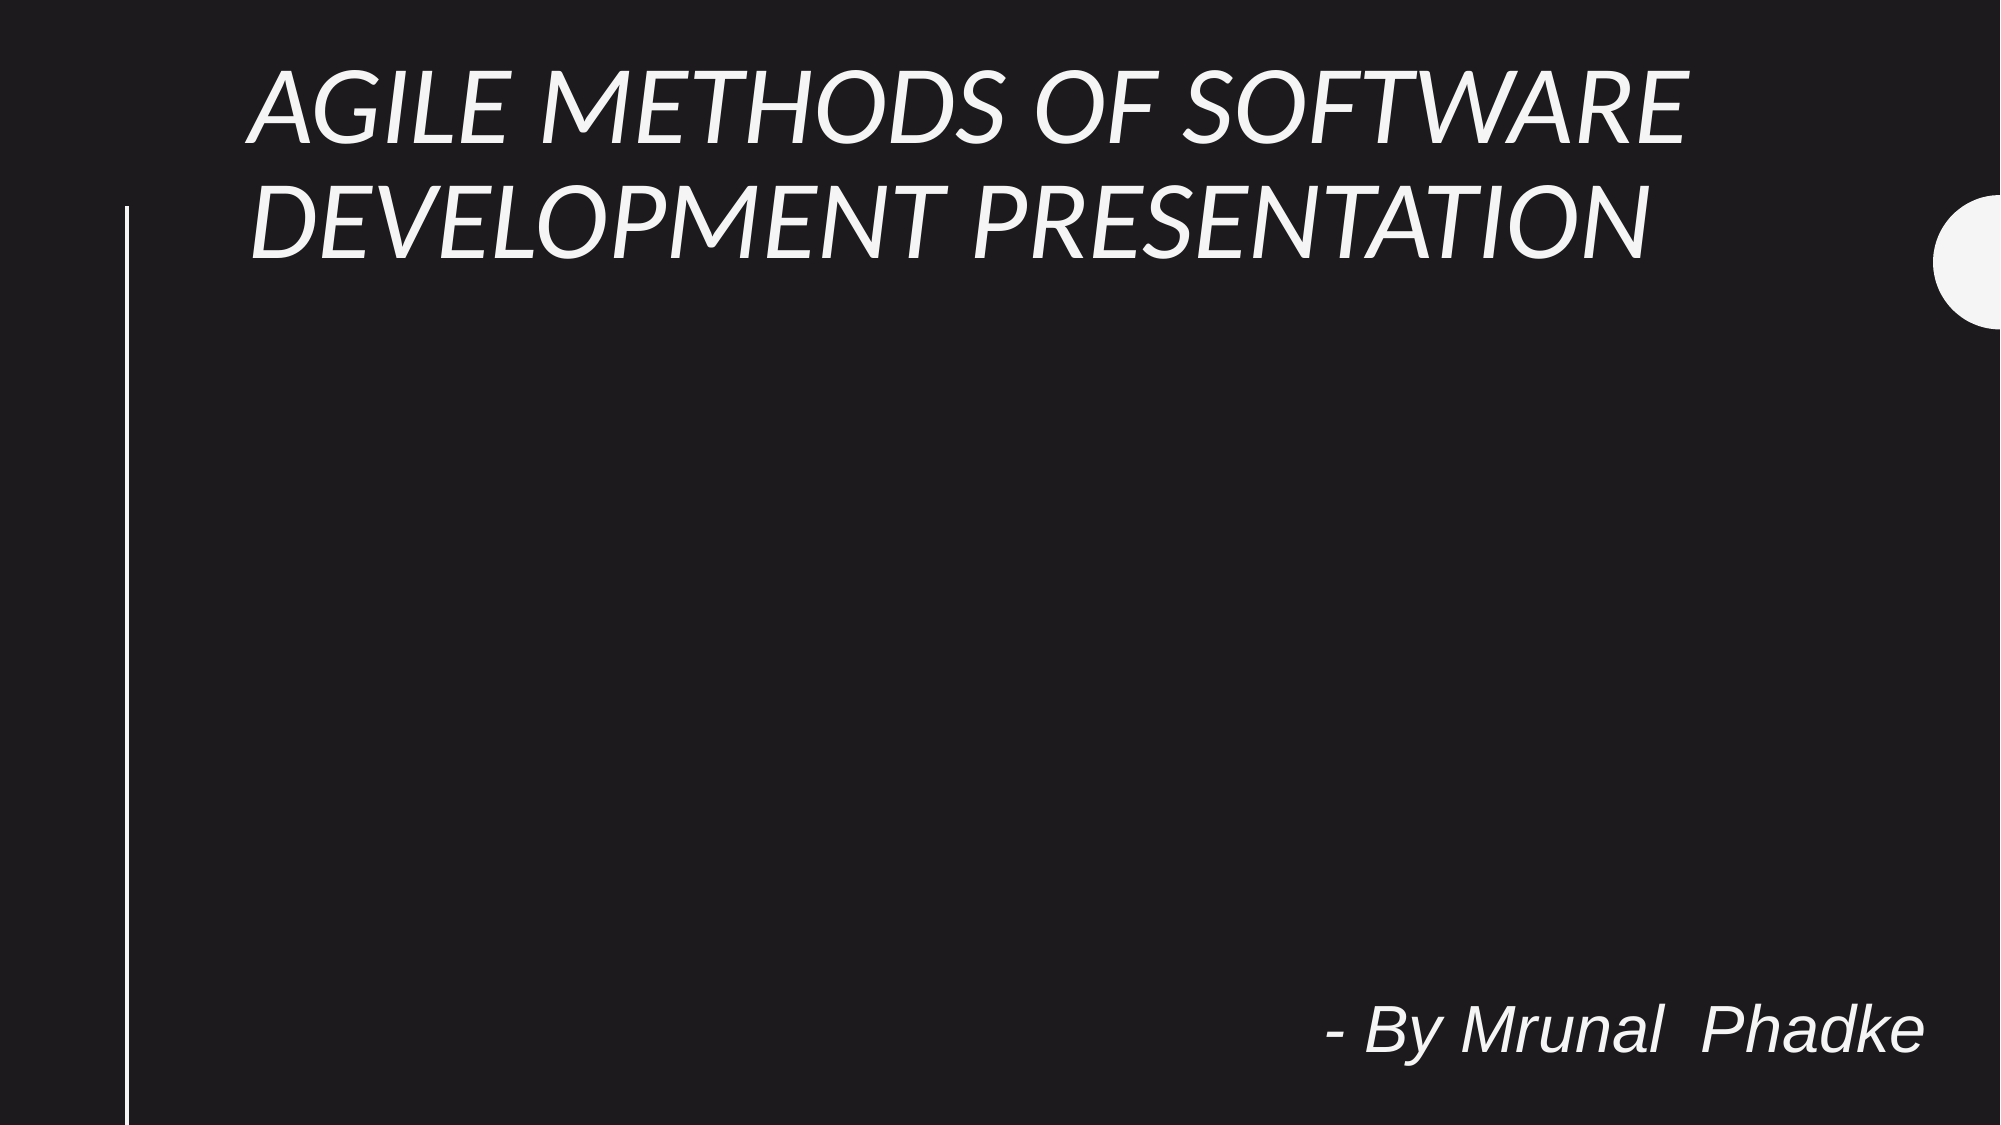

# Agile methods of Software Development Presentation
- By Mrunal  Phadke